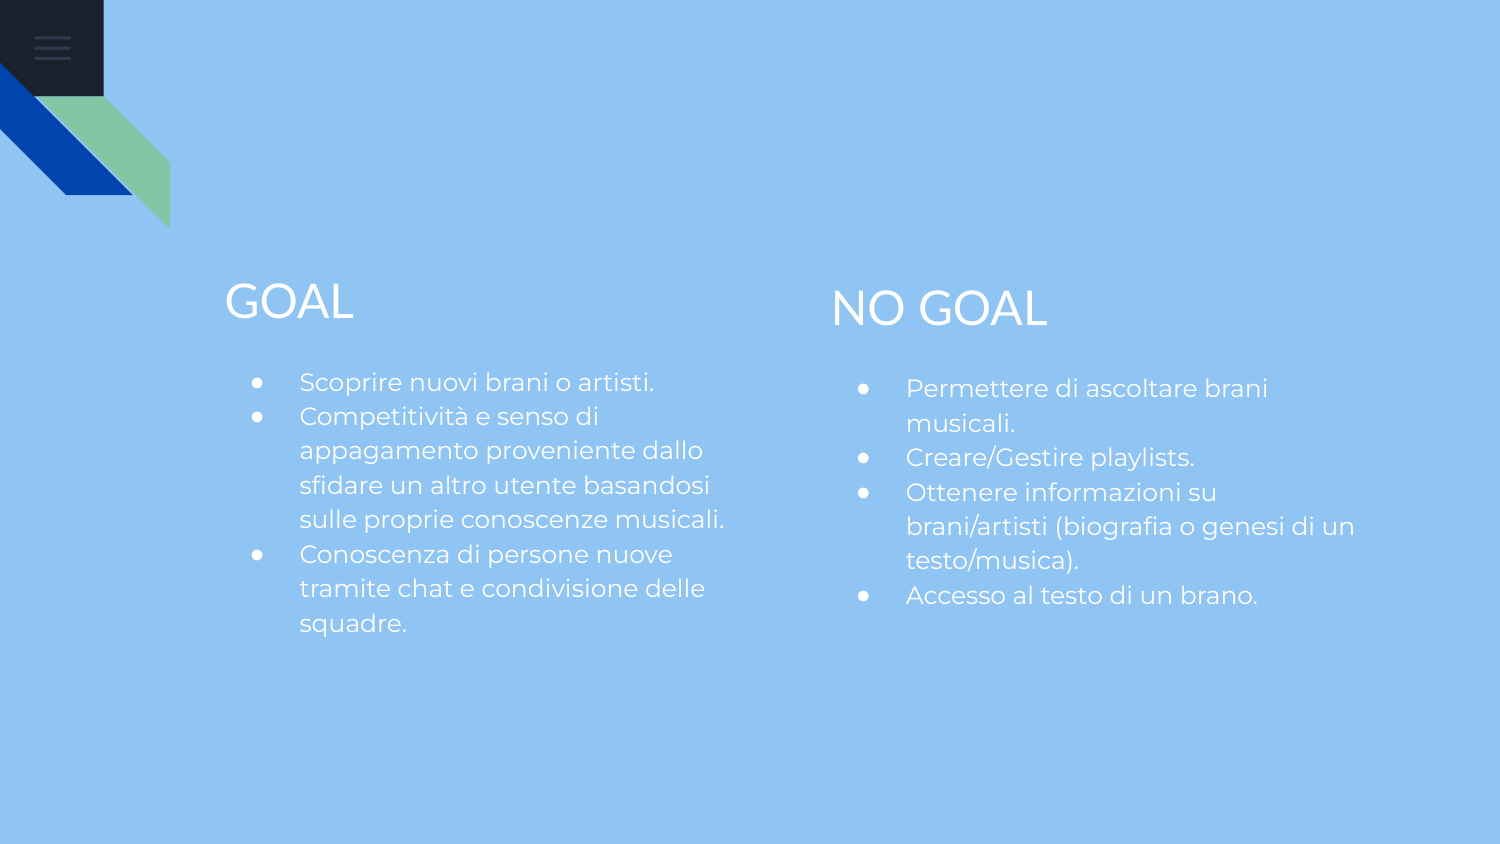

GOAL
Scoprire nuovi brani o artisti.
Competitività e senso di appagamento proveniente dallo sfidare un altro utente basandosi sulle proprie conoscenze musicali.
Conoscenza di persone nuove tramite chat e condivisione delle squadre.

NO GOAL
Permettere di ascoltare brani musicali.
Creare/Gestire playlists.
Ottenere informazioni su brani/artisti (biografia o genesi di un testo/musica).
Accesso al testo di un brano.